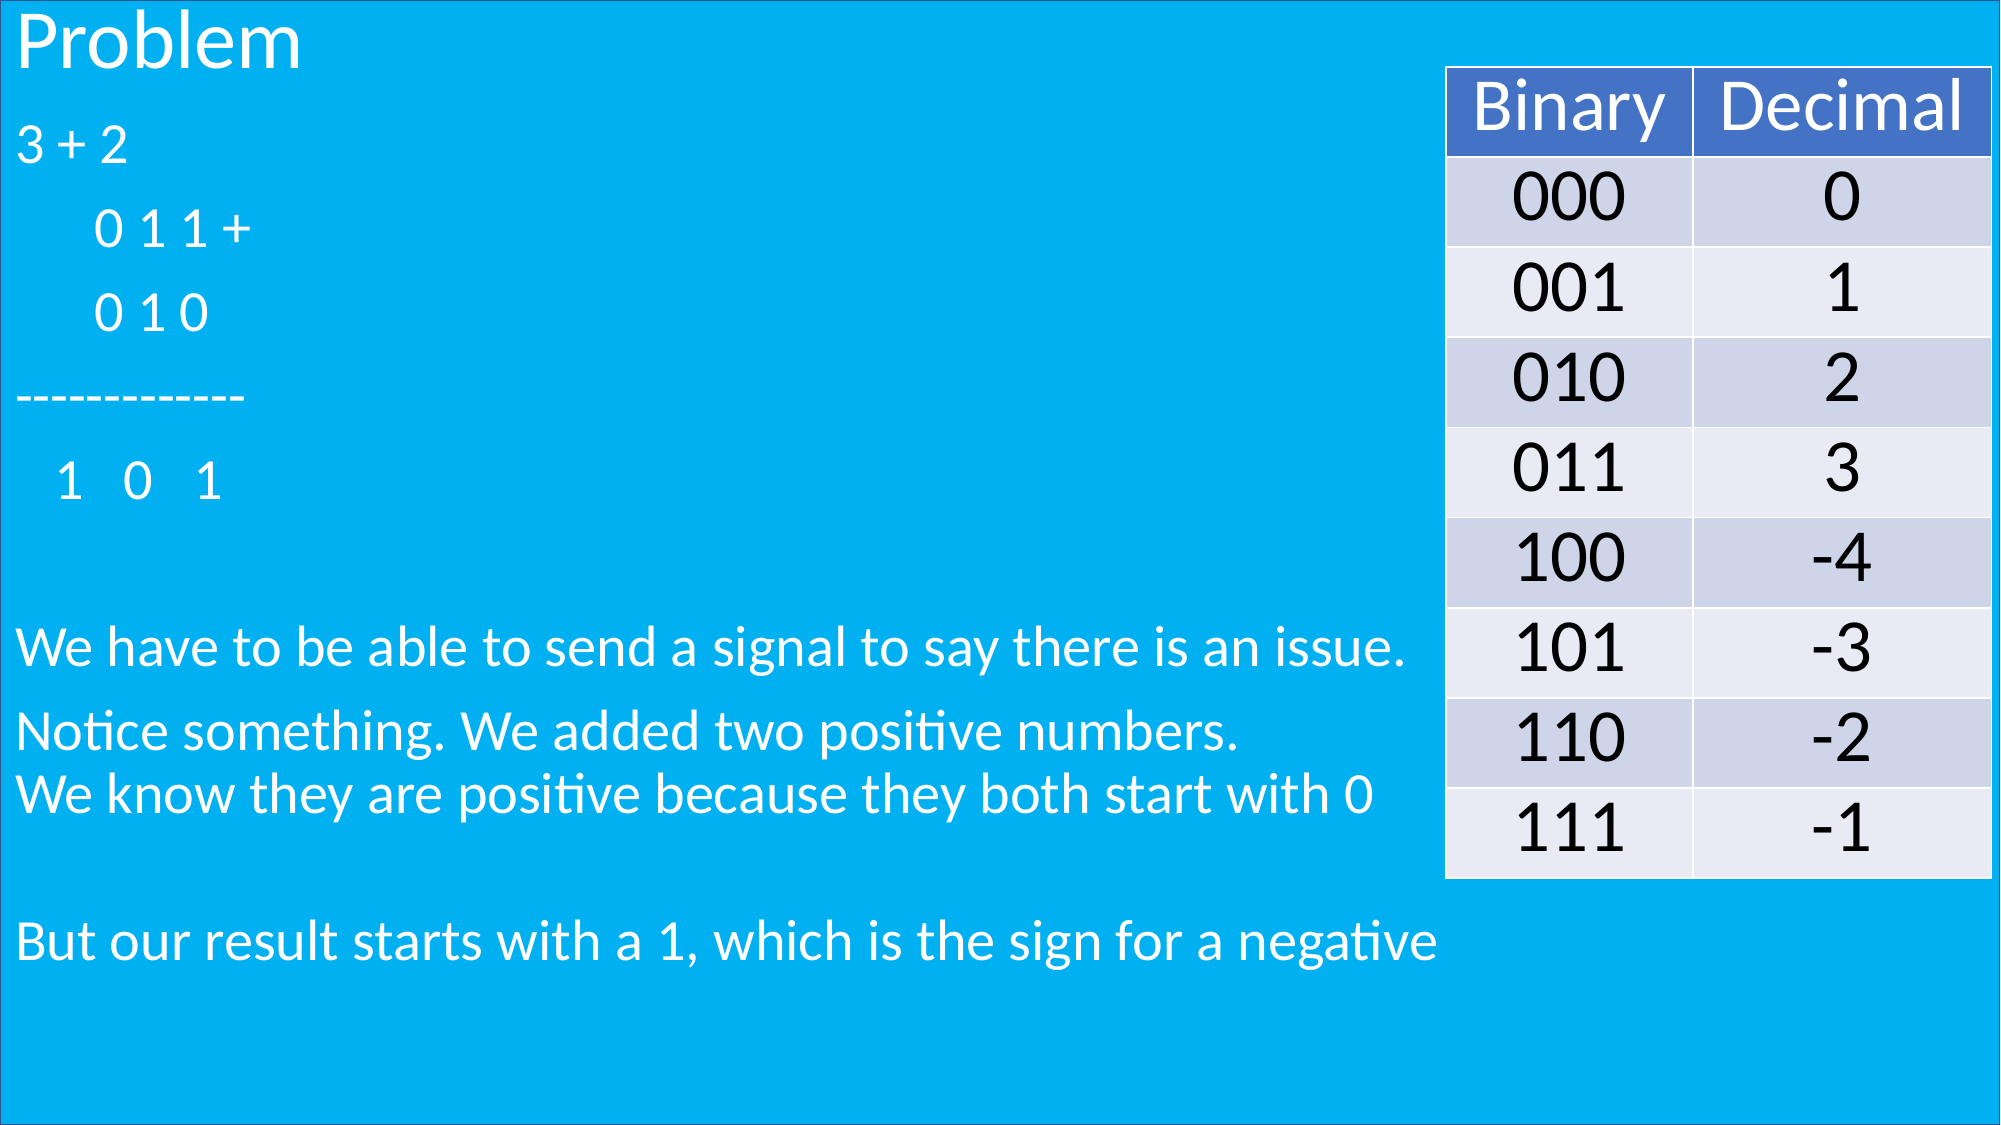

# Problem
| Binary | Decimal |
| --- | --- |
| 000 | 0 |
| 001 | 1 |
| 010 | 2 |
| 011 | 3 |
| 100 | -4 |
| 101 | -3 |
| 110 | -2 |
| 111 | -1 |
3 + 2
      0 1 1 +
      0 1 0
-------------
   1   0   1

We have to be able to send a signal to say there is an issue.
Notice something. We added two positive numbers.
We know they are positive because they both start with 0
But our result starts with a 1, which is the sign for a negative